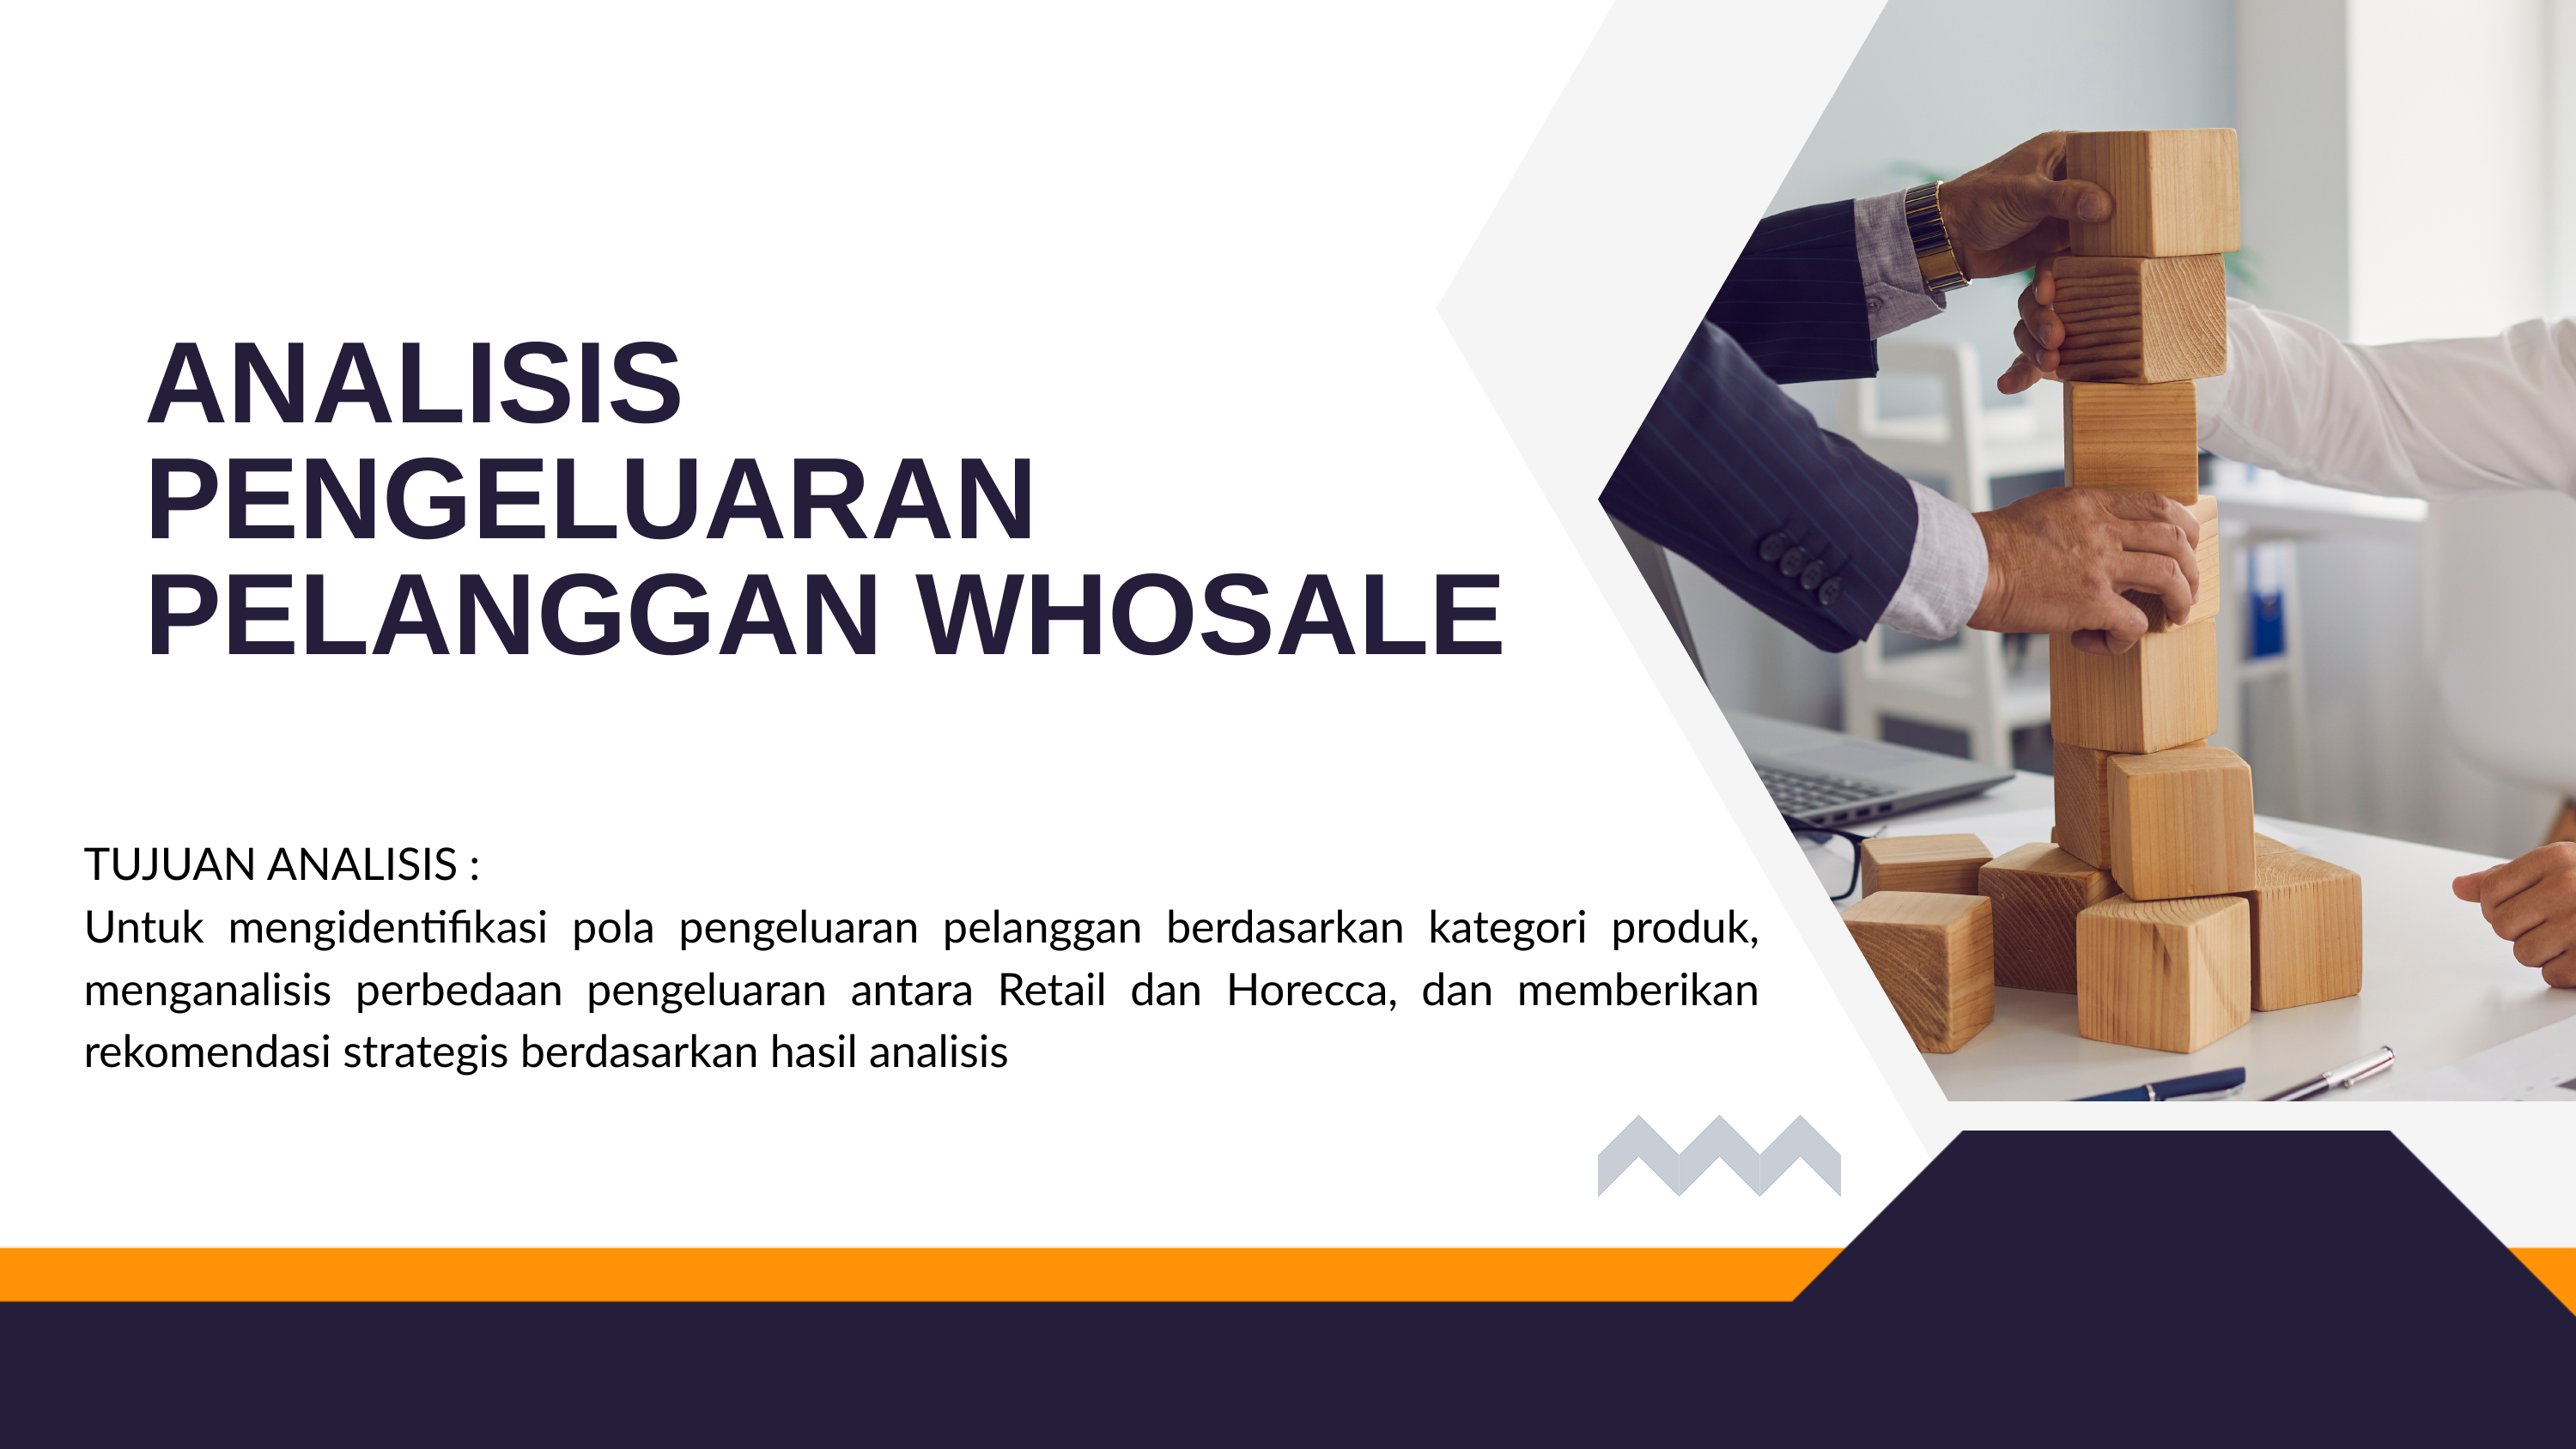

ANALISIS PENGELUARAN PELANGGAN WHOSALE
TUJUAN ANALISIS :
Untuk mengidentifikasi pola pengeluaran pelanggan berdasarkan kategori produk, menganalisis perbedaan pengeluaran antara Retail dan Horecca, dan memberikan rekomendasi strategis berdasarkan hasil analisis